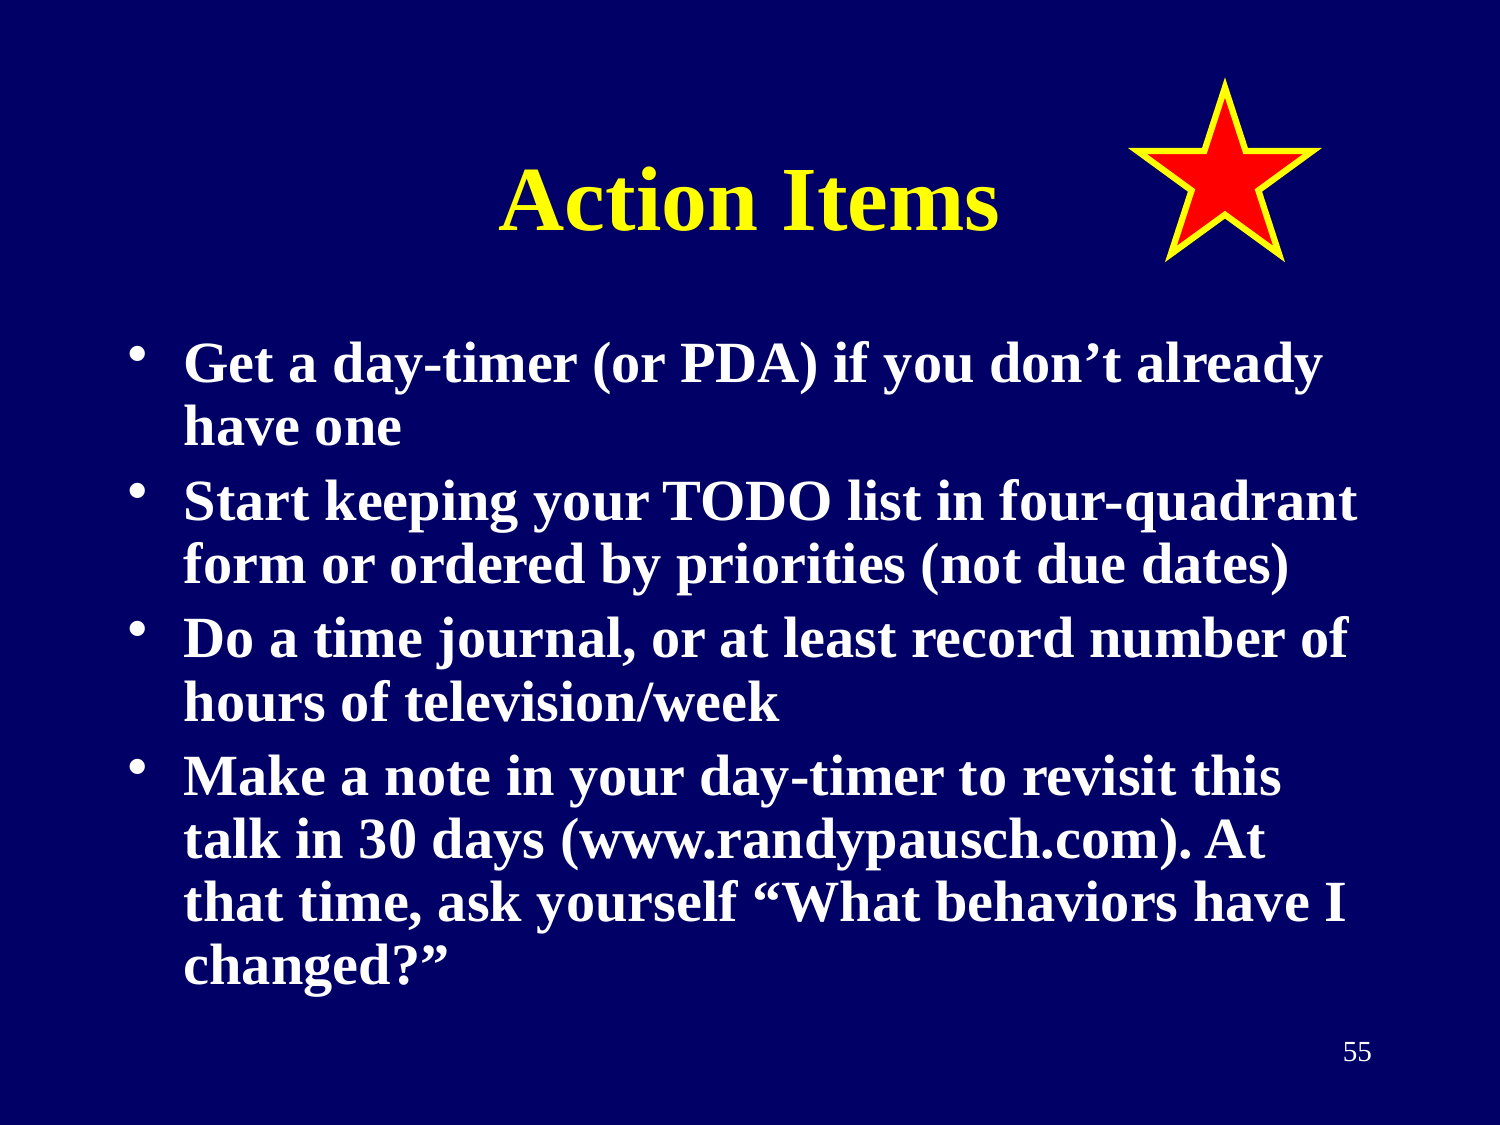

# Action Items
Get a day-timer (or PDA) if you don’t already have one
Start keeping your TODO list in four-quadrant form or ordered by priorities (not due dates)
Do a time journal, or at least record number of hours of television/week
Make a note in your day-timer to revisit this talk in 30 days (www.randypausch.com). At that time, ask yourself “What behaviors have I changed?”
55